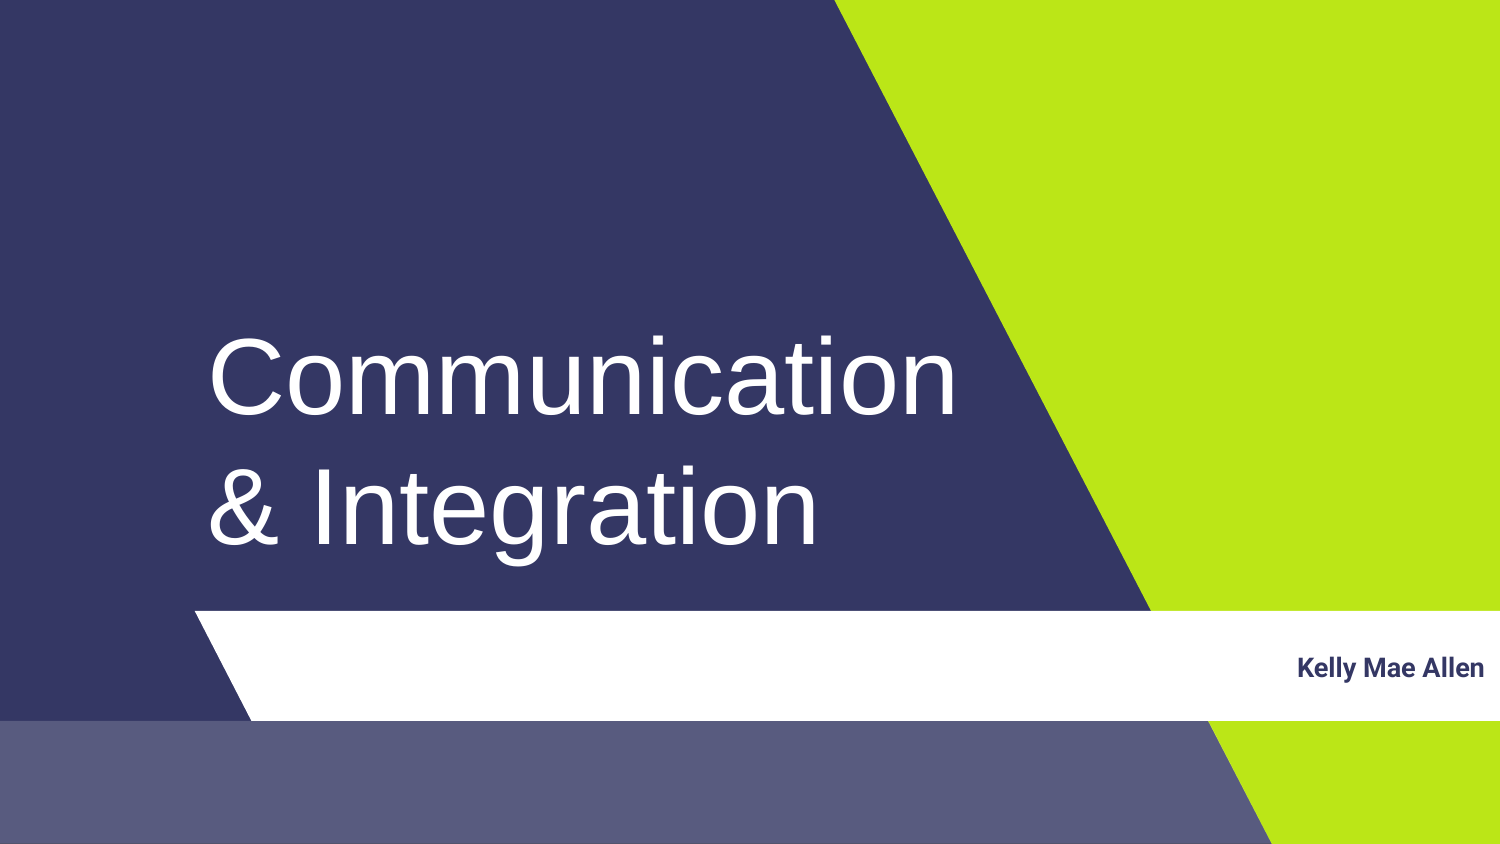

# Communication
& Integration
Kelly Mae Allen